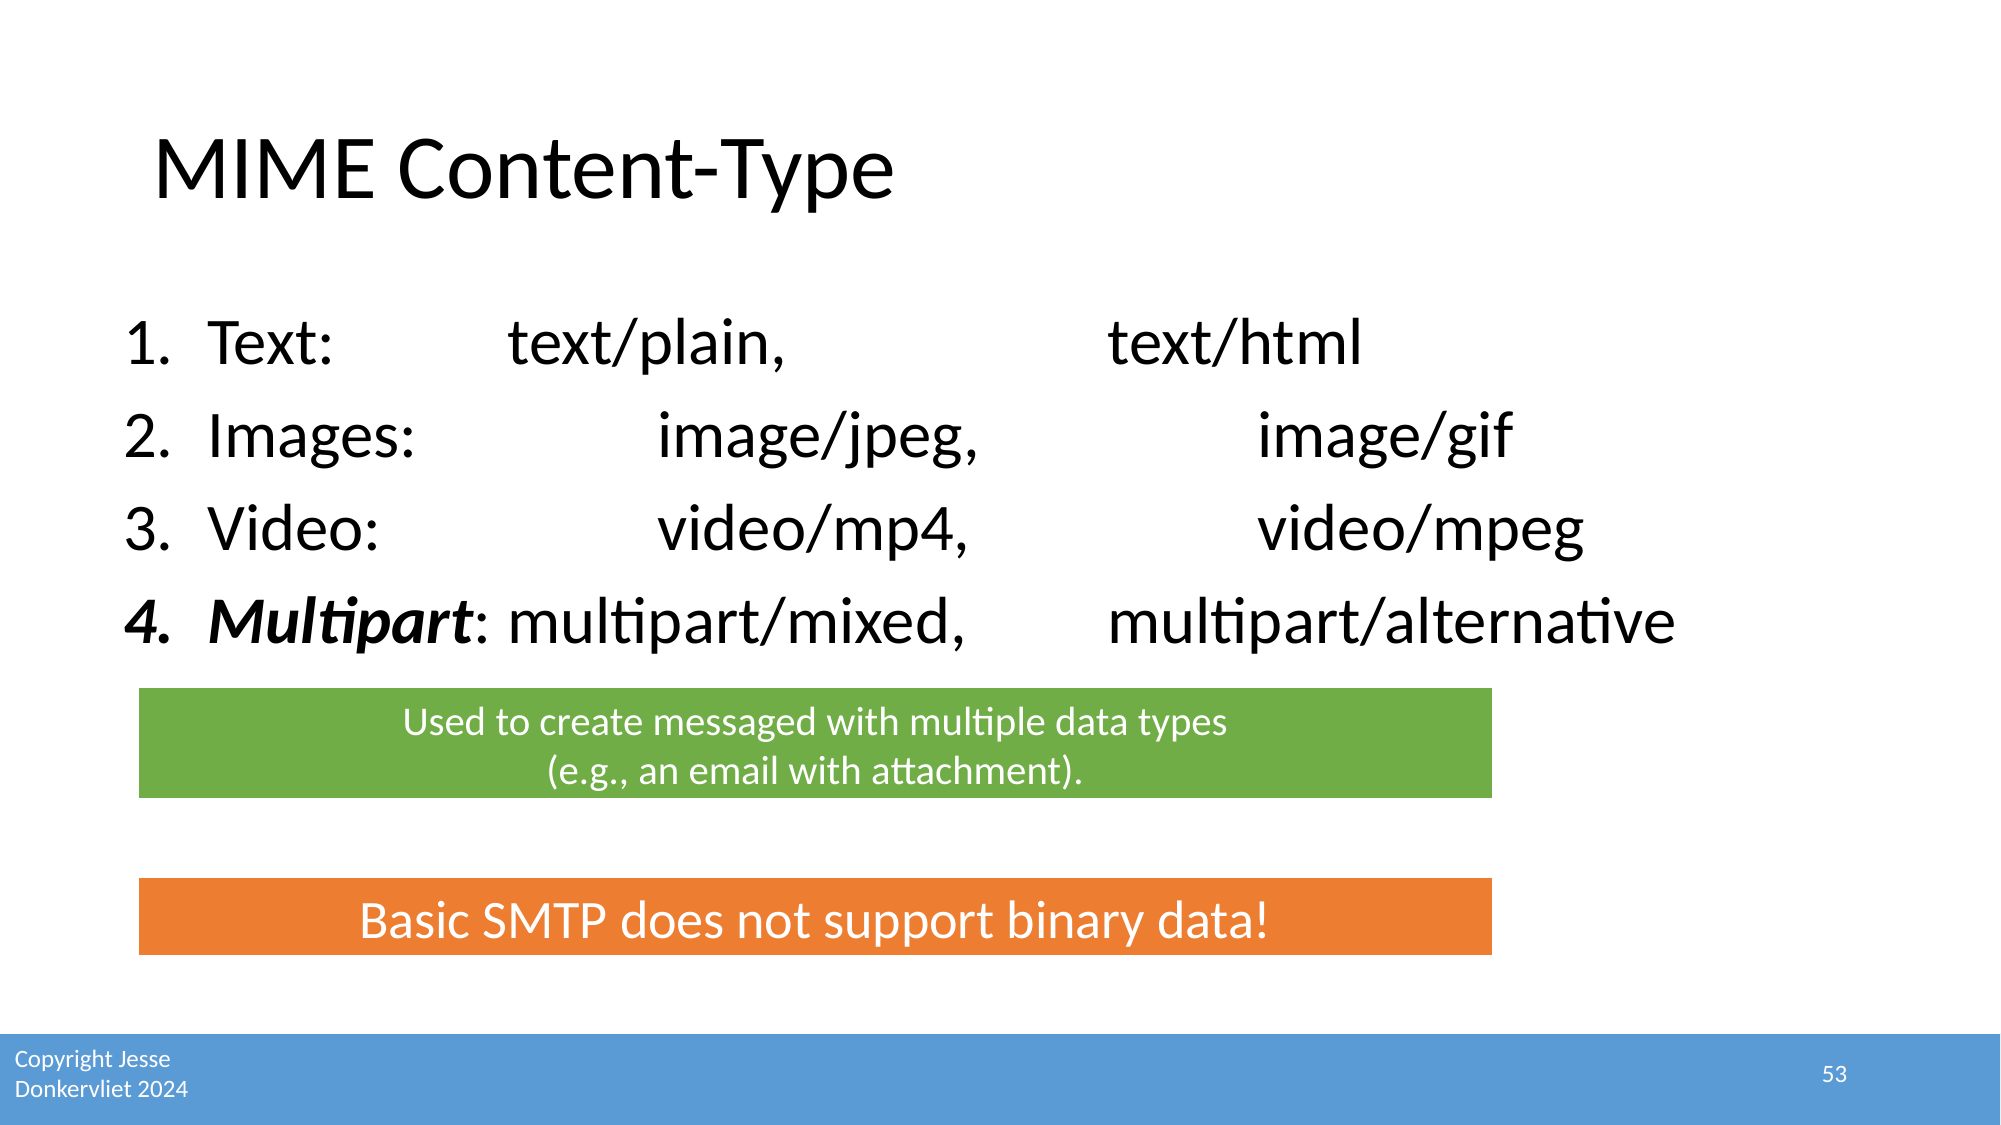

# MIME Content-Type
Text:		text/plain,			text/html
Images:		image/jpeg,		image/gif
Video:		video/mp4,		video/mpeg
Multipart:	multipart/mixed,	multipart/alternative
Used to create messaged with multiple data types
(e.g., an email with attachment).
Basic SMTP does not support binary data!

53